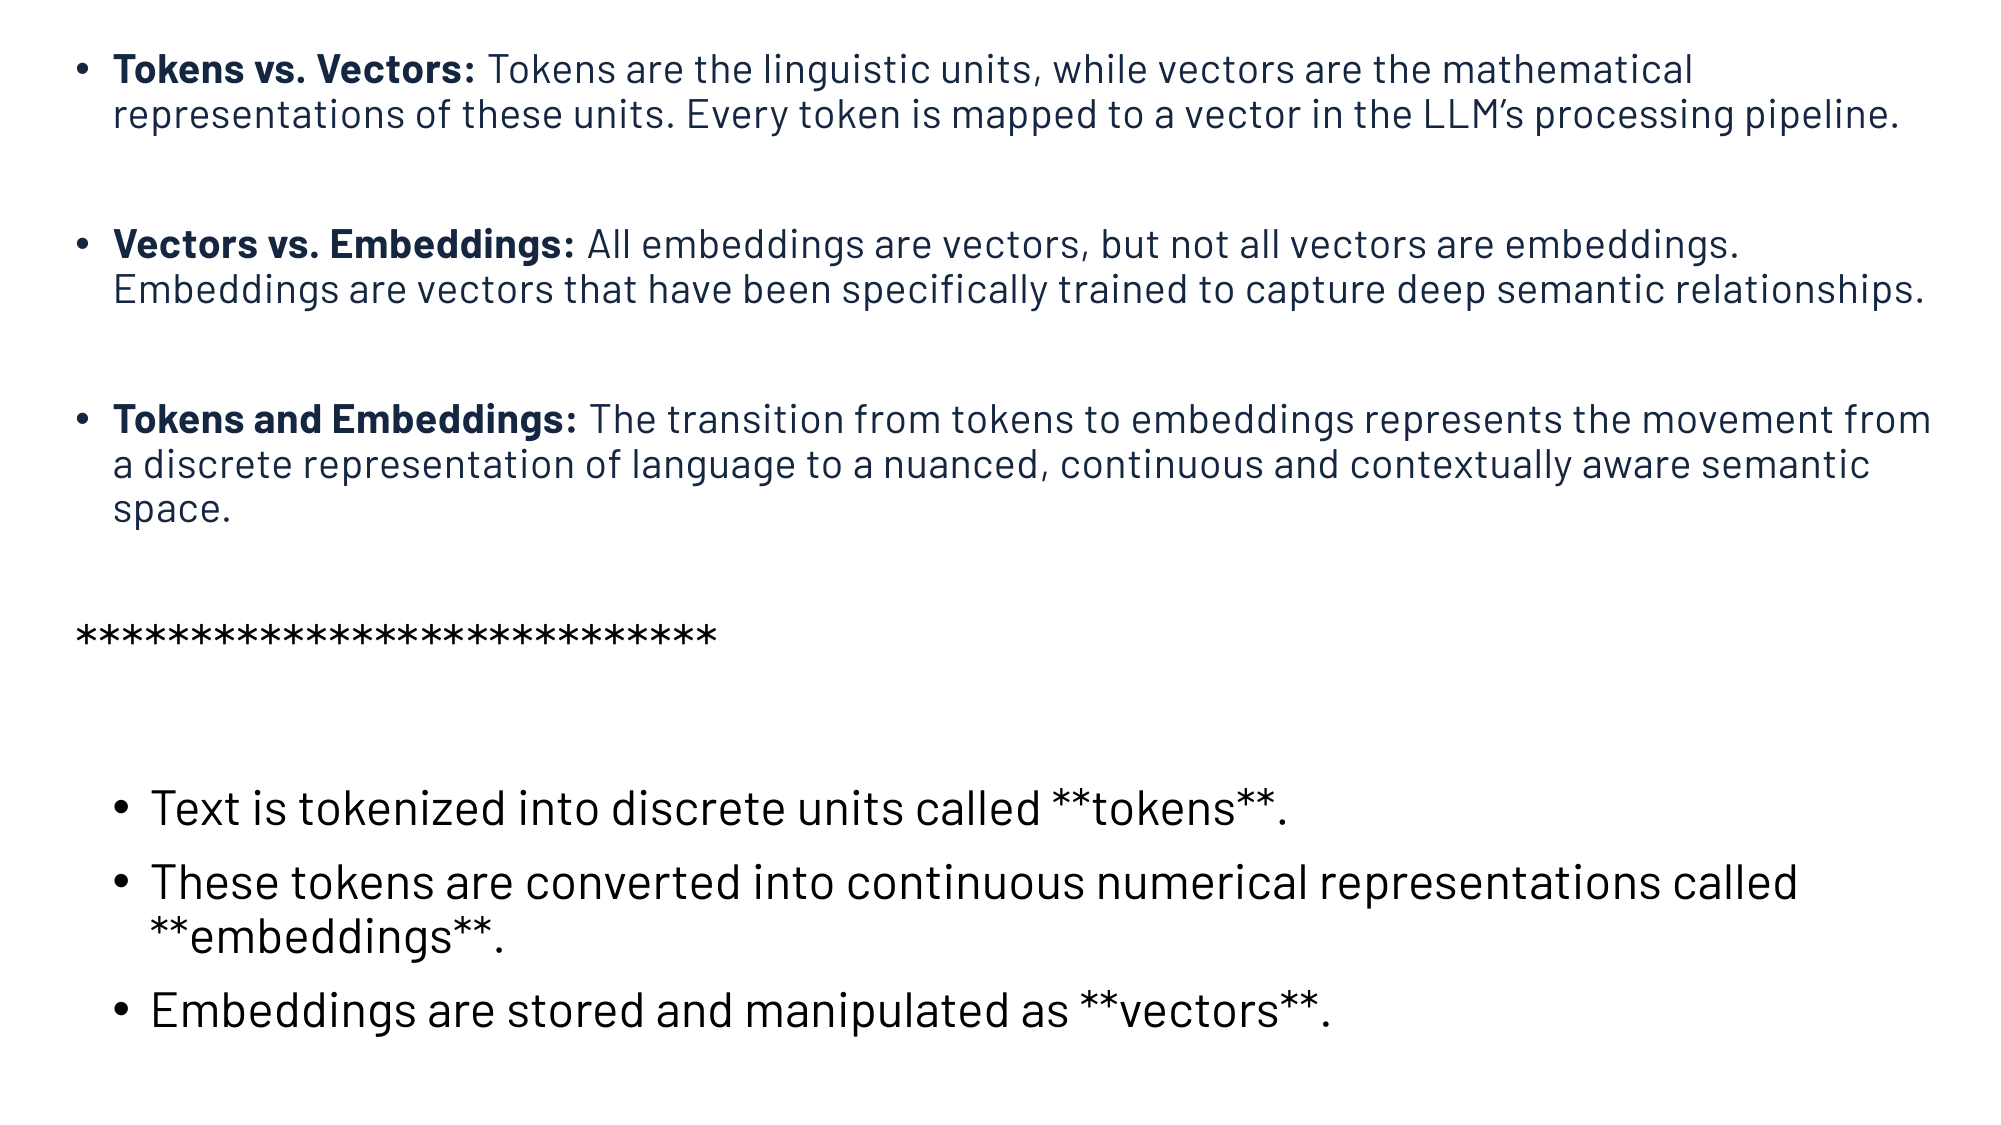

Tokens vs. Vectors: Tokens are the linguistic units, while vectors are the mathematical representations of these units. Every token is mapped to a vector in the LLM’s processing pipeline.

Vectors vs. Embeddings: All embeddings are vectors, but not all vectors are embeddings. Embeddings are vectors that have been specifically trained to capture deep semantic relationships.

Tokens and Embeddings: The transition from tokens to embeddings represents the movement from a discrete representation of language to a nuanced, continuous and contextually aware semantic space.

****************************

Text is tokenized into discrete units called **tokens**.
These tokens are converted into continuous numerical representations called **embeddings**.
Embeddings are stored and manipulated as **vectors**.